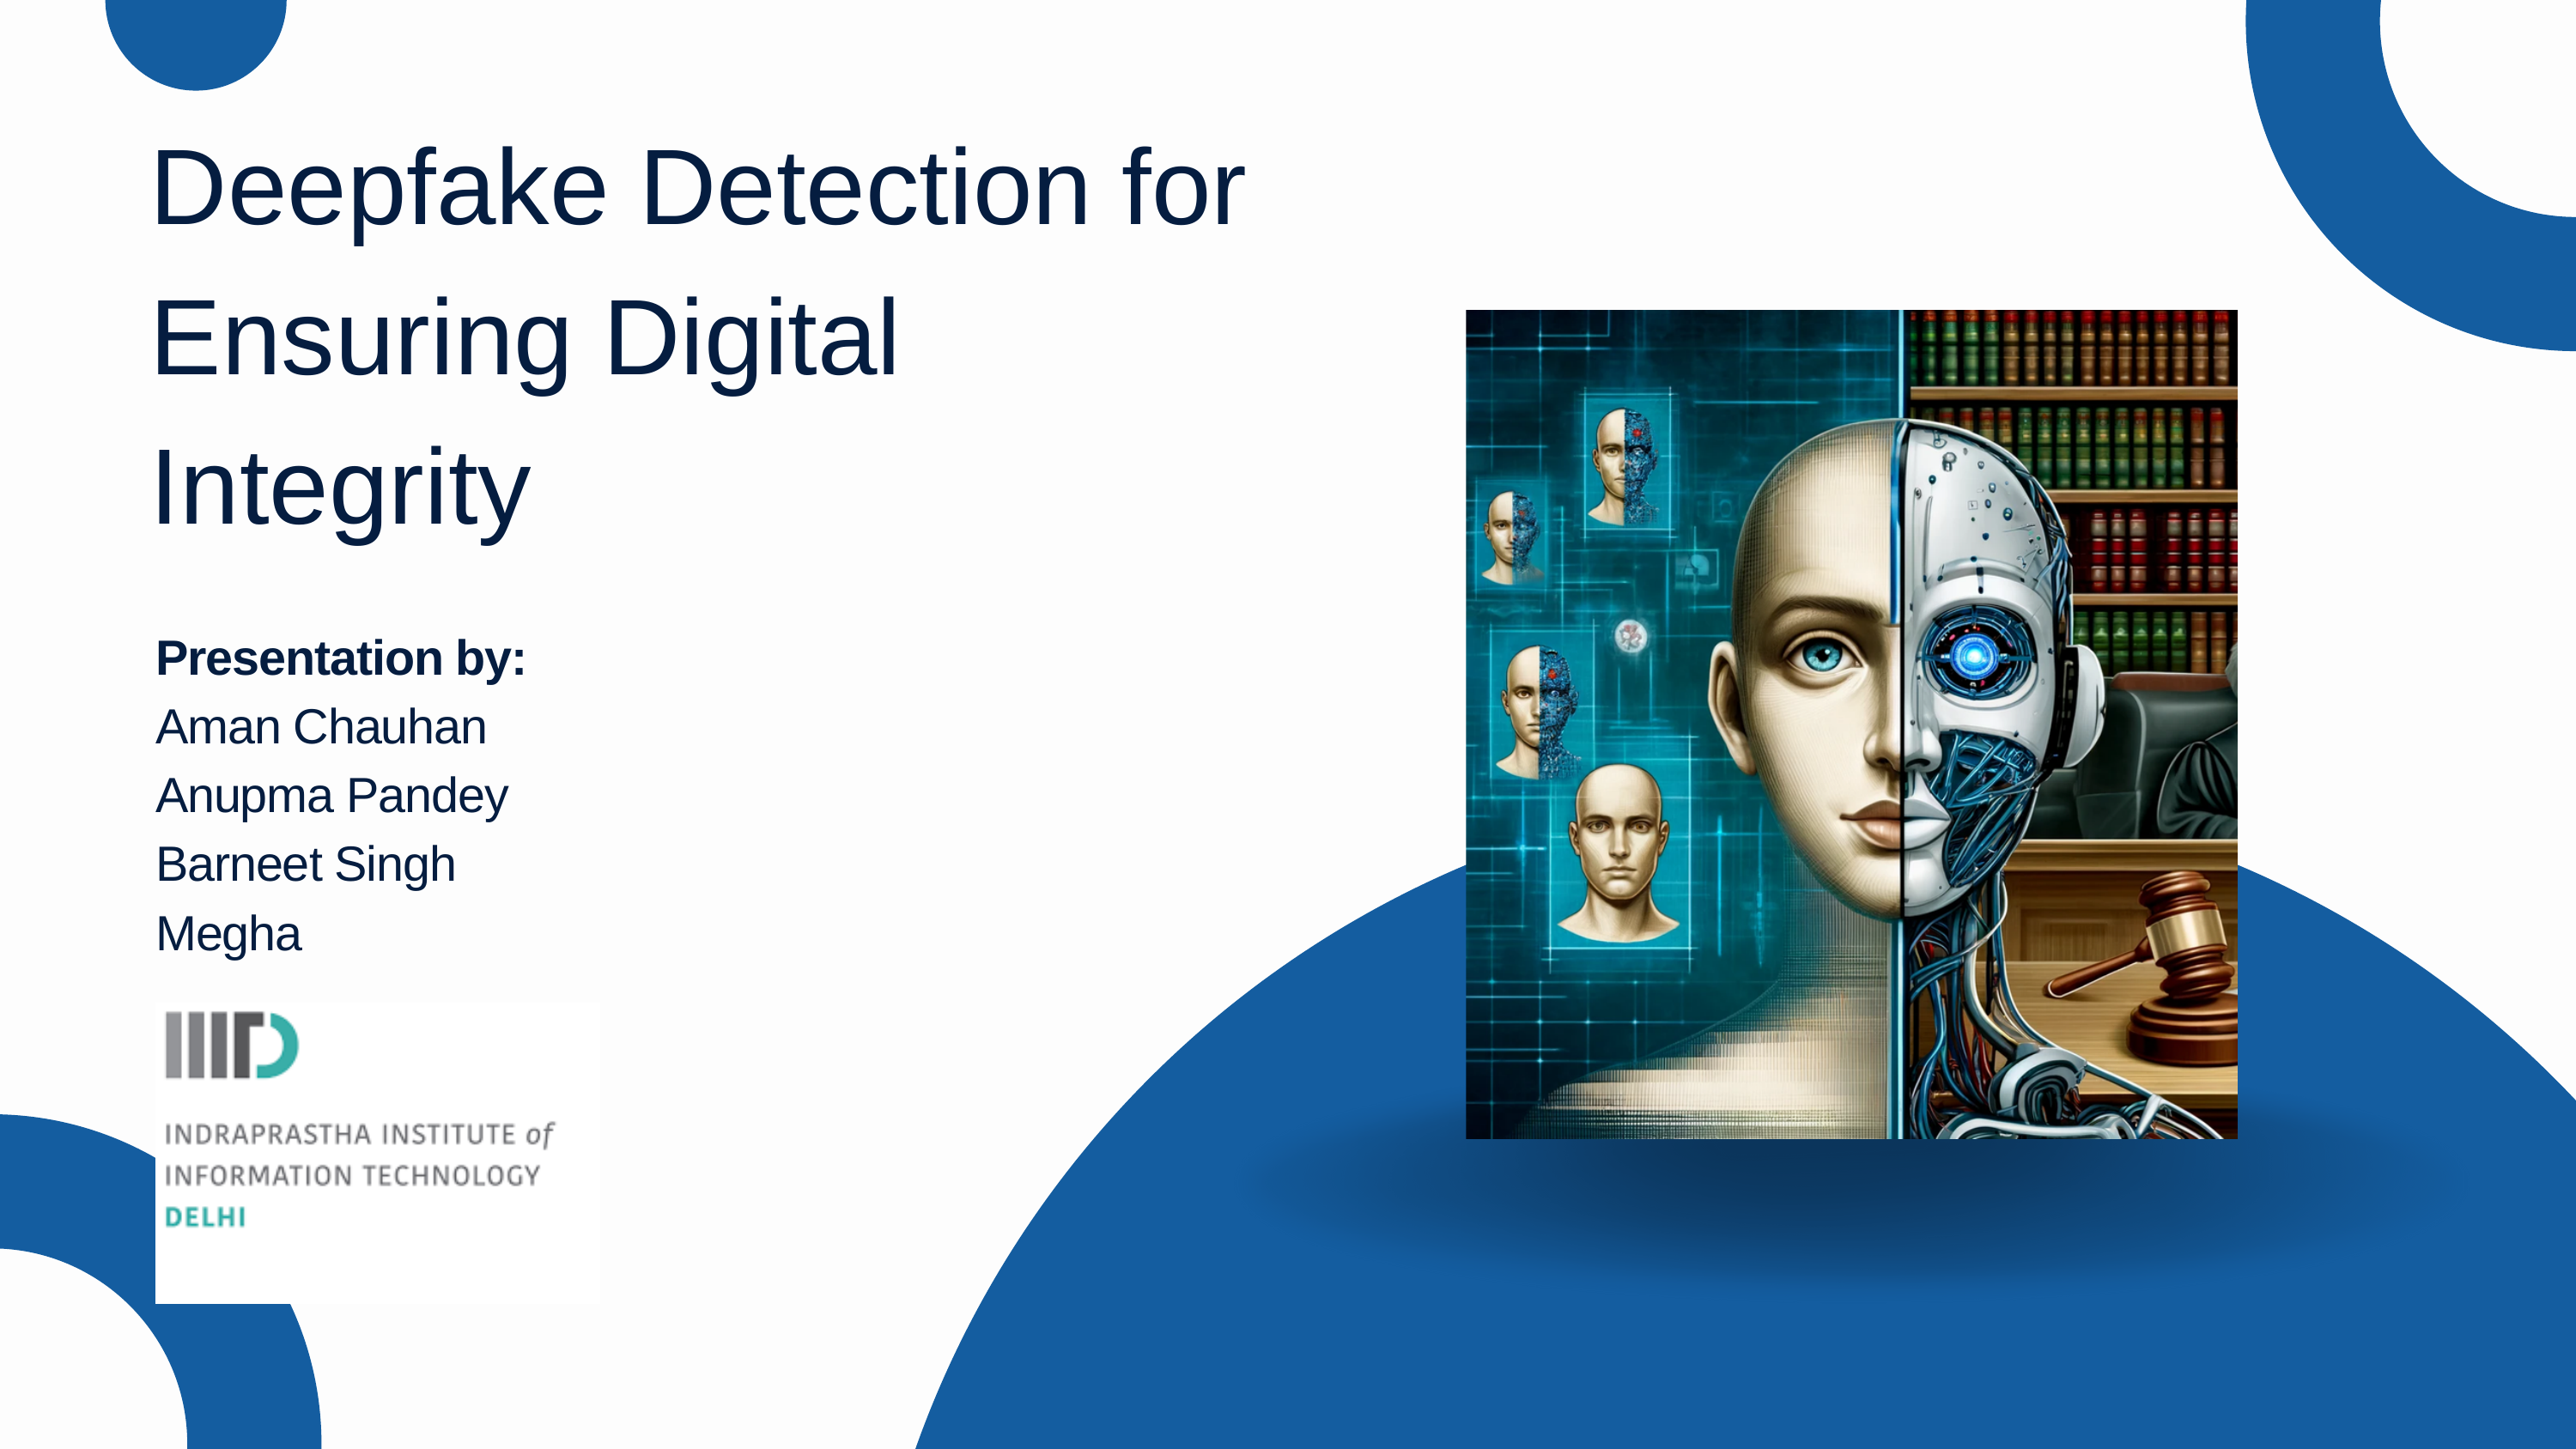

Deepfake Detection for Ensuring Digital Integrity

Presentation by:
Aman Chauhan
Anupma Pandey
Barneet Singh
Megha